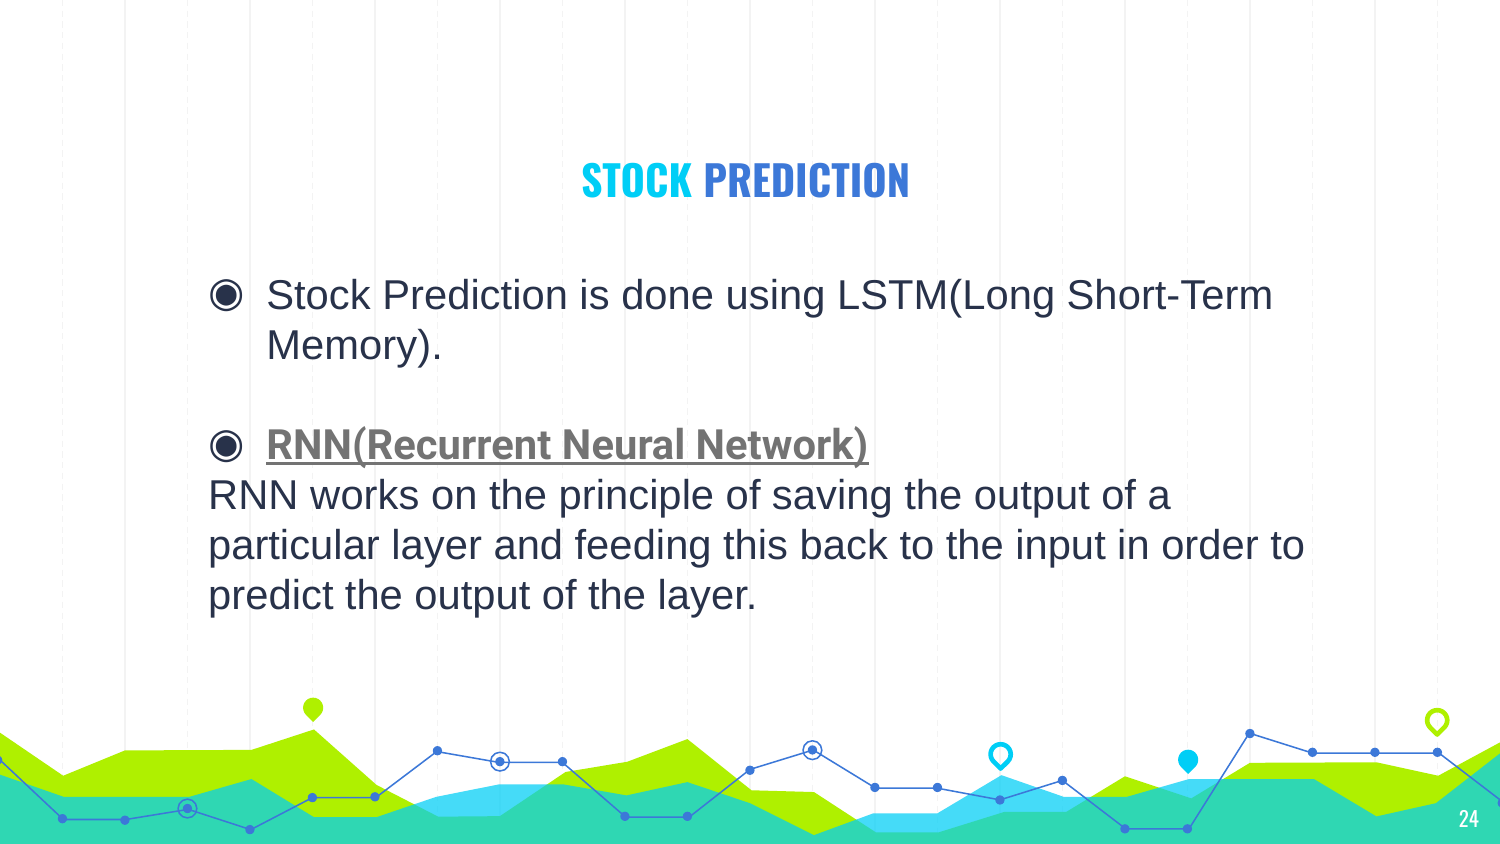

# STOCK PREDICTION
Stock Prediction is done using LSTM(Long Short-Term Memory).

RNN(Recurrent Neural Network)
RNN works on the principle of saving the output of a particular layer and feeding this back to the input in order to predict the output of the layer.

24